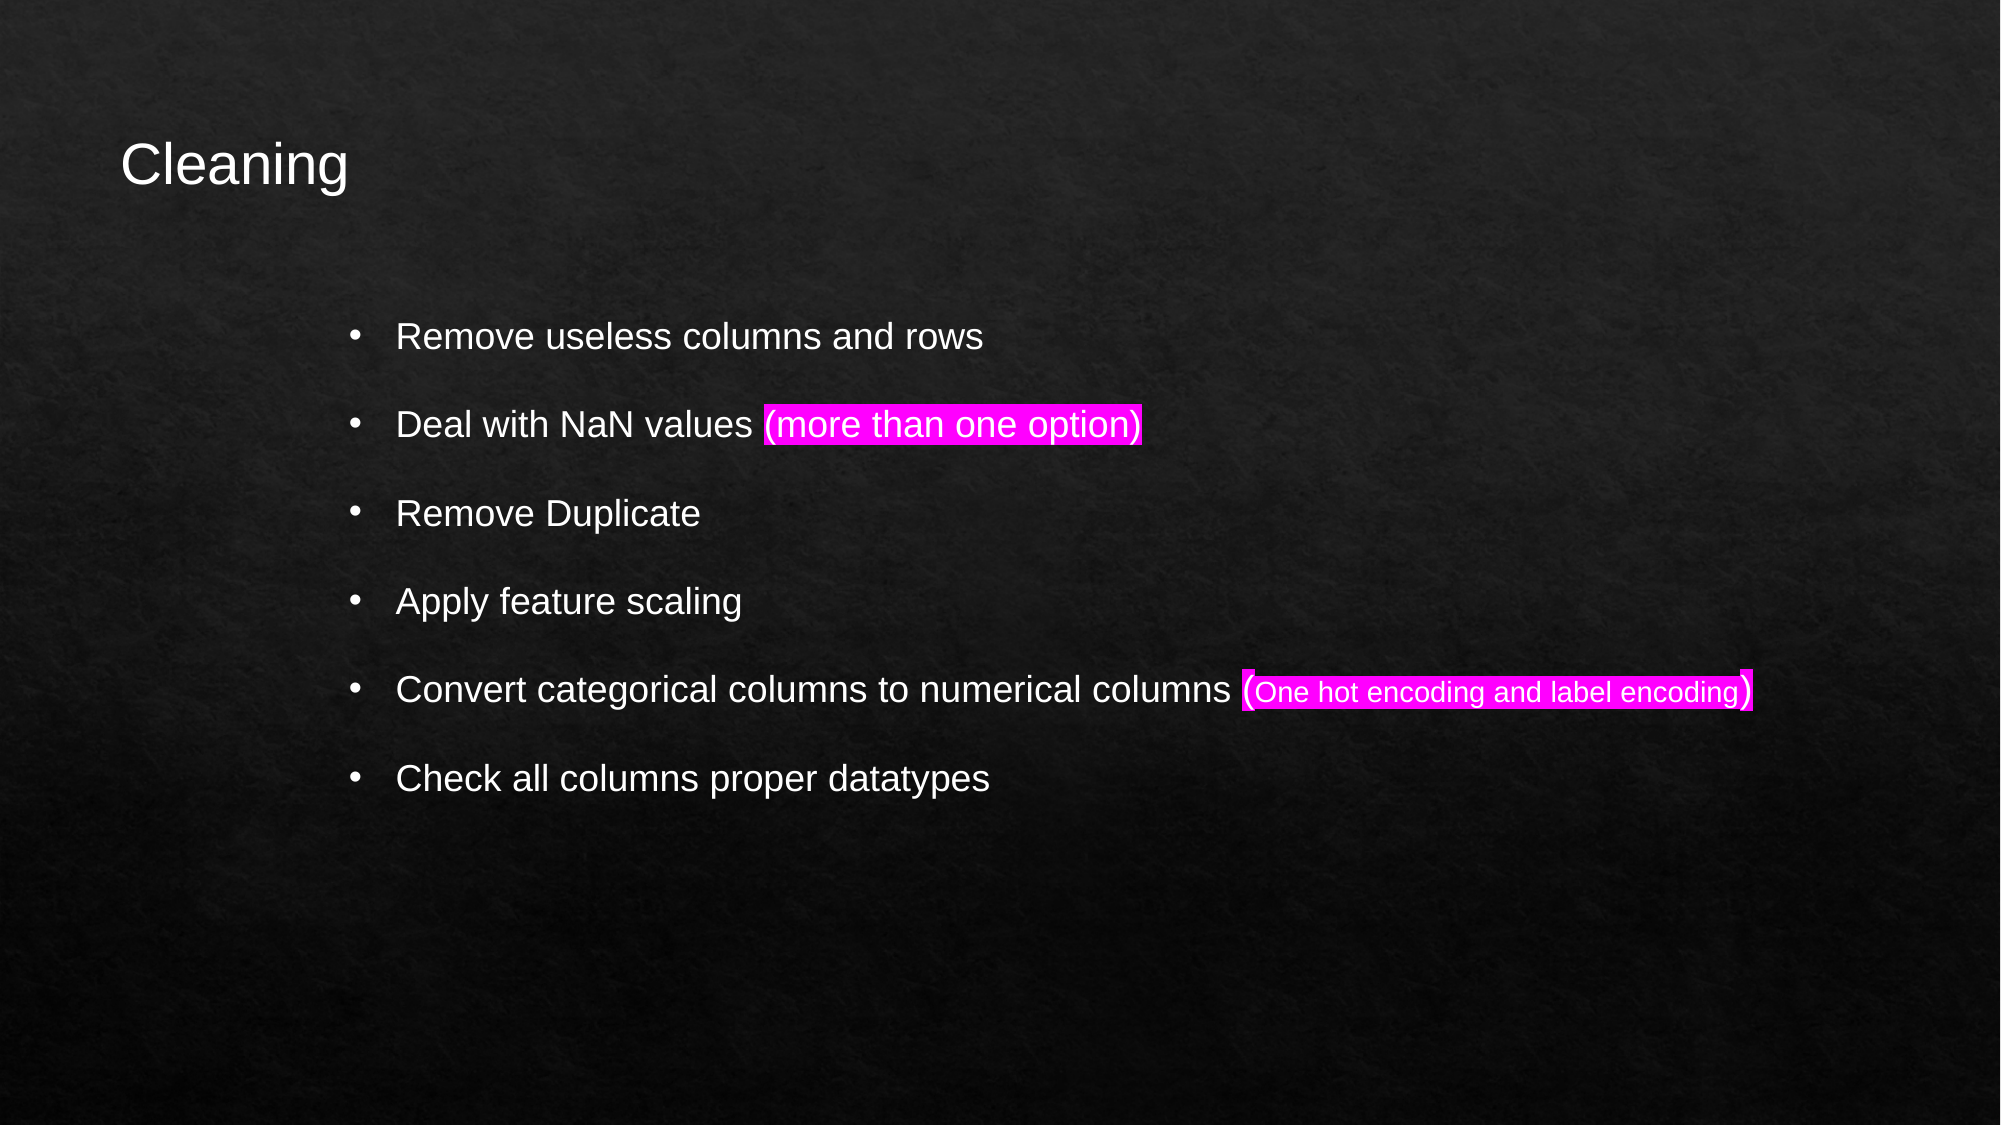

Cleaning
Remove useless columns and rows
Deal with NaN values (more than one option)
Remove Duplicate
Apply feature scaling
Convert categorical columns to numerical columns (One hot encoding and label encoding)
Check all columns proper datatypes